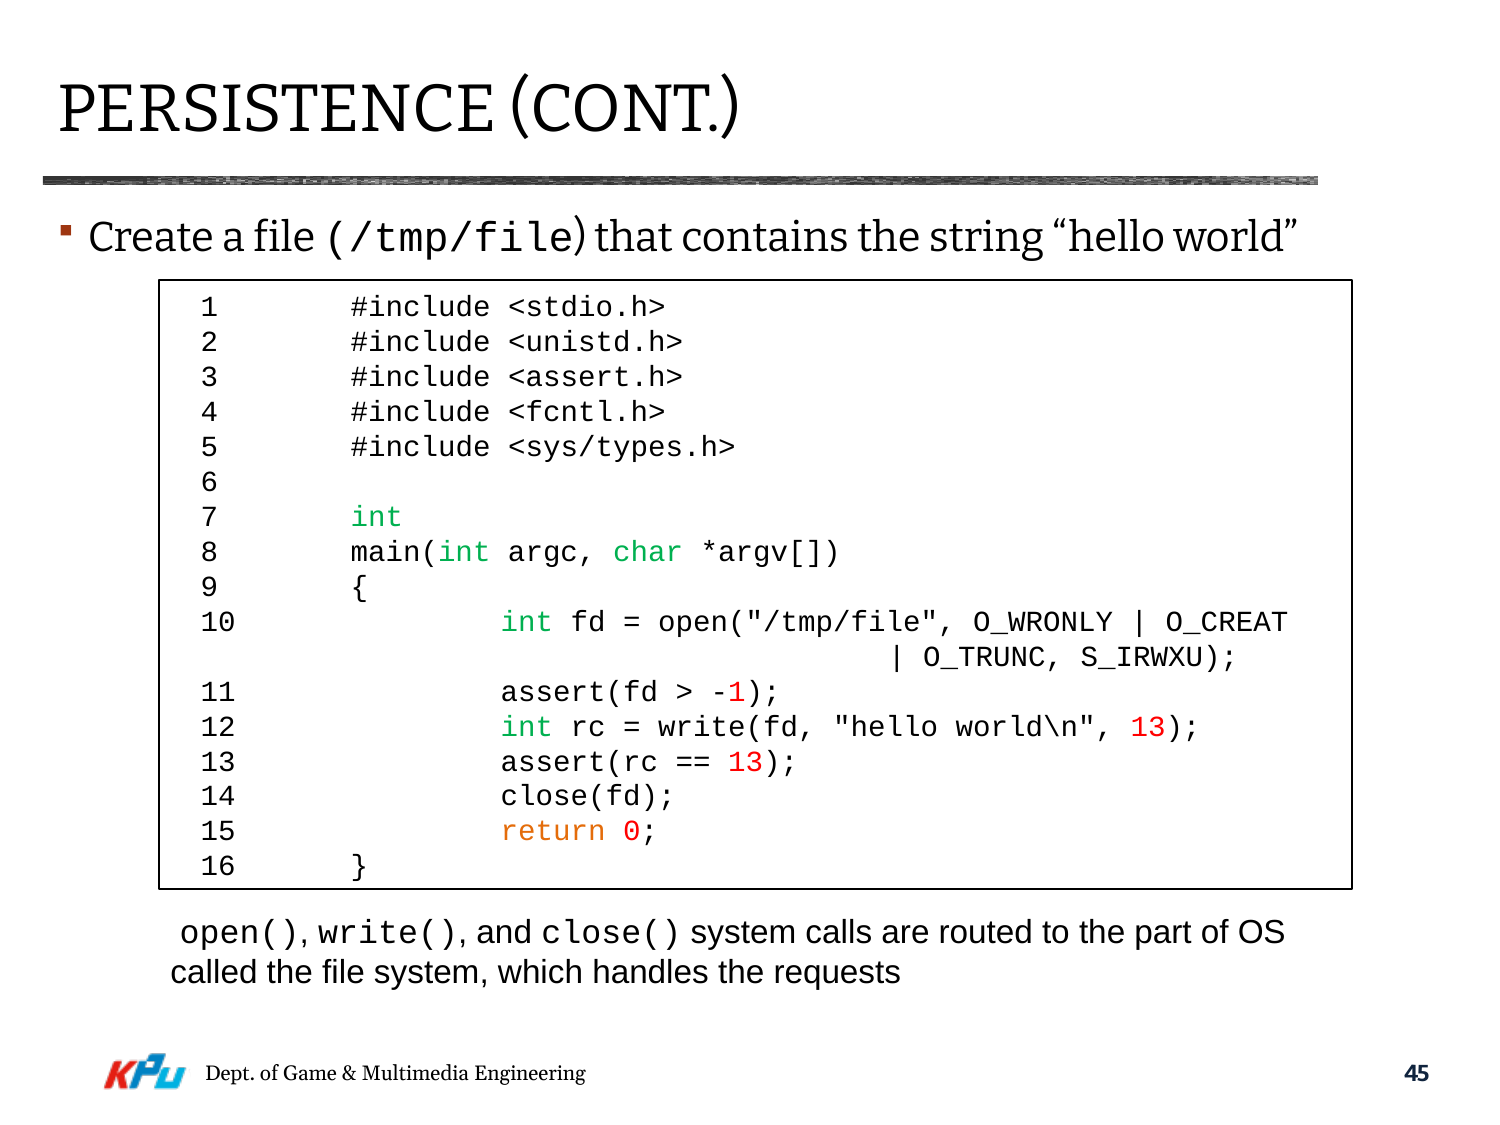

# Persistence (Cont.)
Create a file (/tmp/file) that contains the string “hello world”

1 	#include <stdio.h>
2 	#include <unistd.h>
3 	#include <assert.h>
4 	#include <fcntl.h>
5 	#include <sys/types.h>
6
7 	int
8 	main(int argc, char *argv[])
9 	{
10 		int fd = open("/tmp/file", O_WRONLY | O_CREAT               			     | O_TRUNC, S_IRWXU);
11 		assert(fd > -1);
12 		int rc = write(fd, "hello world\n", 13);
13 		assert(rc == 13);
14 		close(fd);
15 		return 0;
16 	}
 open(), write(), and close() system calls are routed to the part of OS called the file system, which handles the requests
Dept. of Game & Multimedia Engineering
45